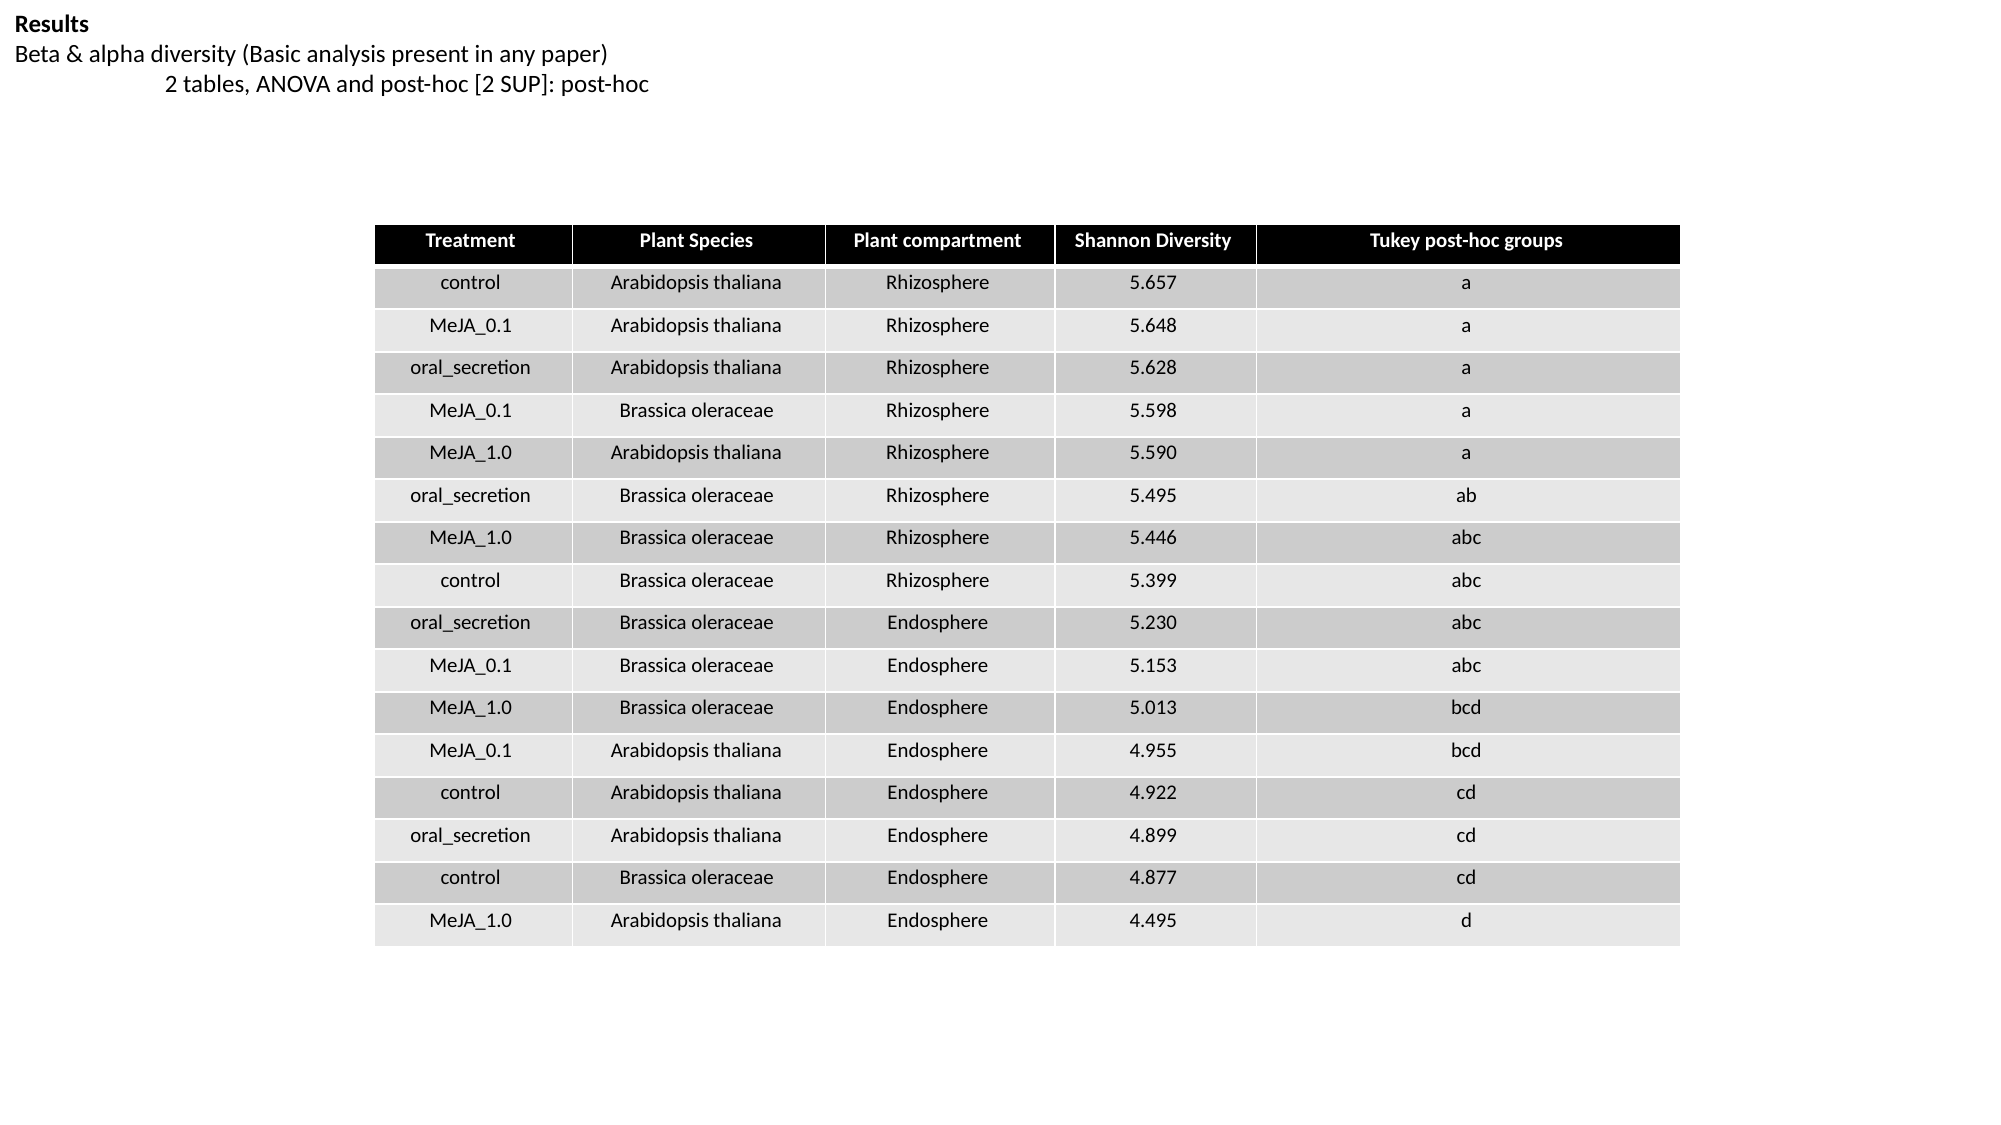

Results
Beta & alpha diversity (Basic analysis present in any paper)
2 tables, ANOVA and post-hoc [2 SUP]: post-hoc
| Treatment | Plant Species | Plant compartment | Shannon Diversity | Tukey post-hoc groups |
| --- | --- | --- | --- | --- |
| control | Arabidopsis thaliana | Rhizosphere | 5.657 | a |
| MeJA\_0.1 | Arabidopsis thaliana | Rhizosphere | 5.648 | a |
| oral\_secretion | Arabidopsis thaliana | Rhizosphere | 5.628 | a |
| MeJA\_0.1 | Brassica oleraceae | Rhizosphere | 5.598 | a |
| MeJA\_1.0 | Arabidopsis thaliana | Rhizosphere | 5.590 | a |
| oral\_secretion | Brassica oleraceae | Rhizosphere | 5.495 | ab |
| MeJA\_1.0 | Brassica oleraceae | Rhizosphere | 5.446 | abc |
| control | Brassica oleraceae | Rhizosphere | 5.399 | abc |
| oral\_secretion | Brassica oleraceae | Endosphere | 5.230 | abc |
| MeJA\_0.1 | Brassica oleraceae | Endosphere | 5.153 | abc |
| MeJA\_1.0 | Brassica oleraceae | Endosphere | 5.013 | bcd |
| MeJA\_0.1 | Arabidopsis thaliana | Endosphere | 4.955 | bcd |
| control | Arabidopsis thaliana | Endosphere | 4.922 | cd |
| oral\_secretion | Arabidopsis thaliana | Endosphere | 4.899 | cd |
| control | Brassica oleraceae | Endosphere | 4.877 | cd |
| MeJA\_1.0 | Arabidopsis thaliana | Endosphere | 4.495 | d |